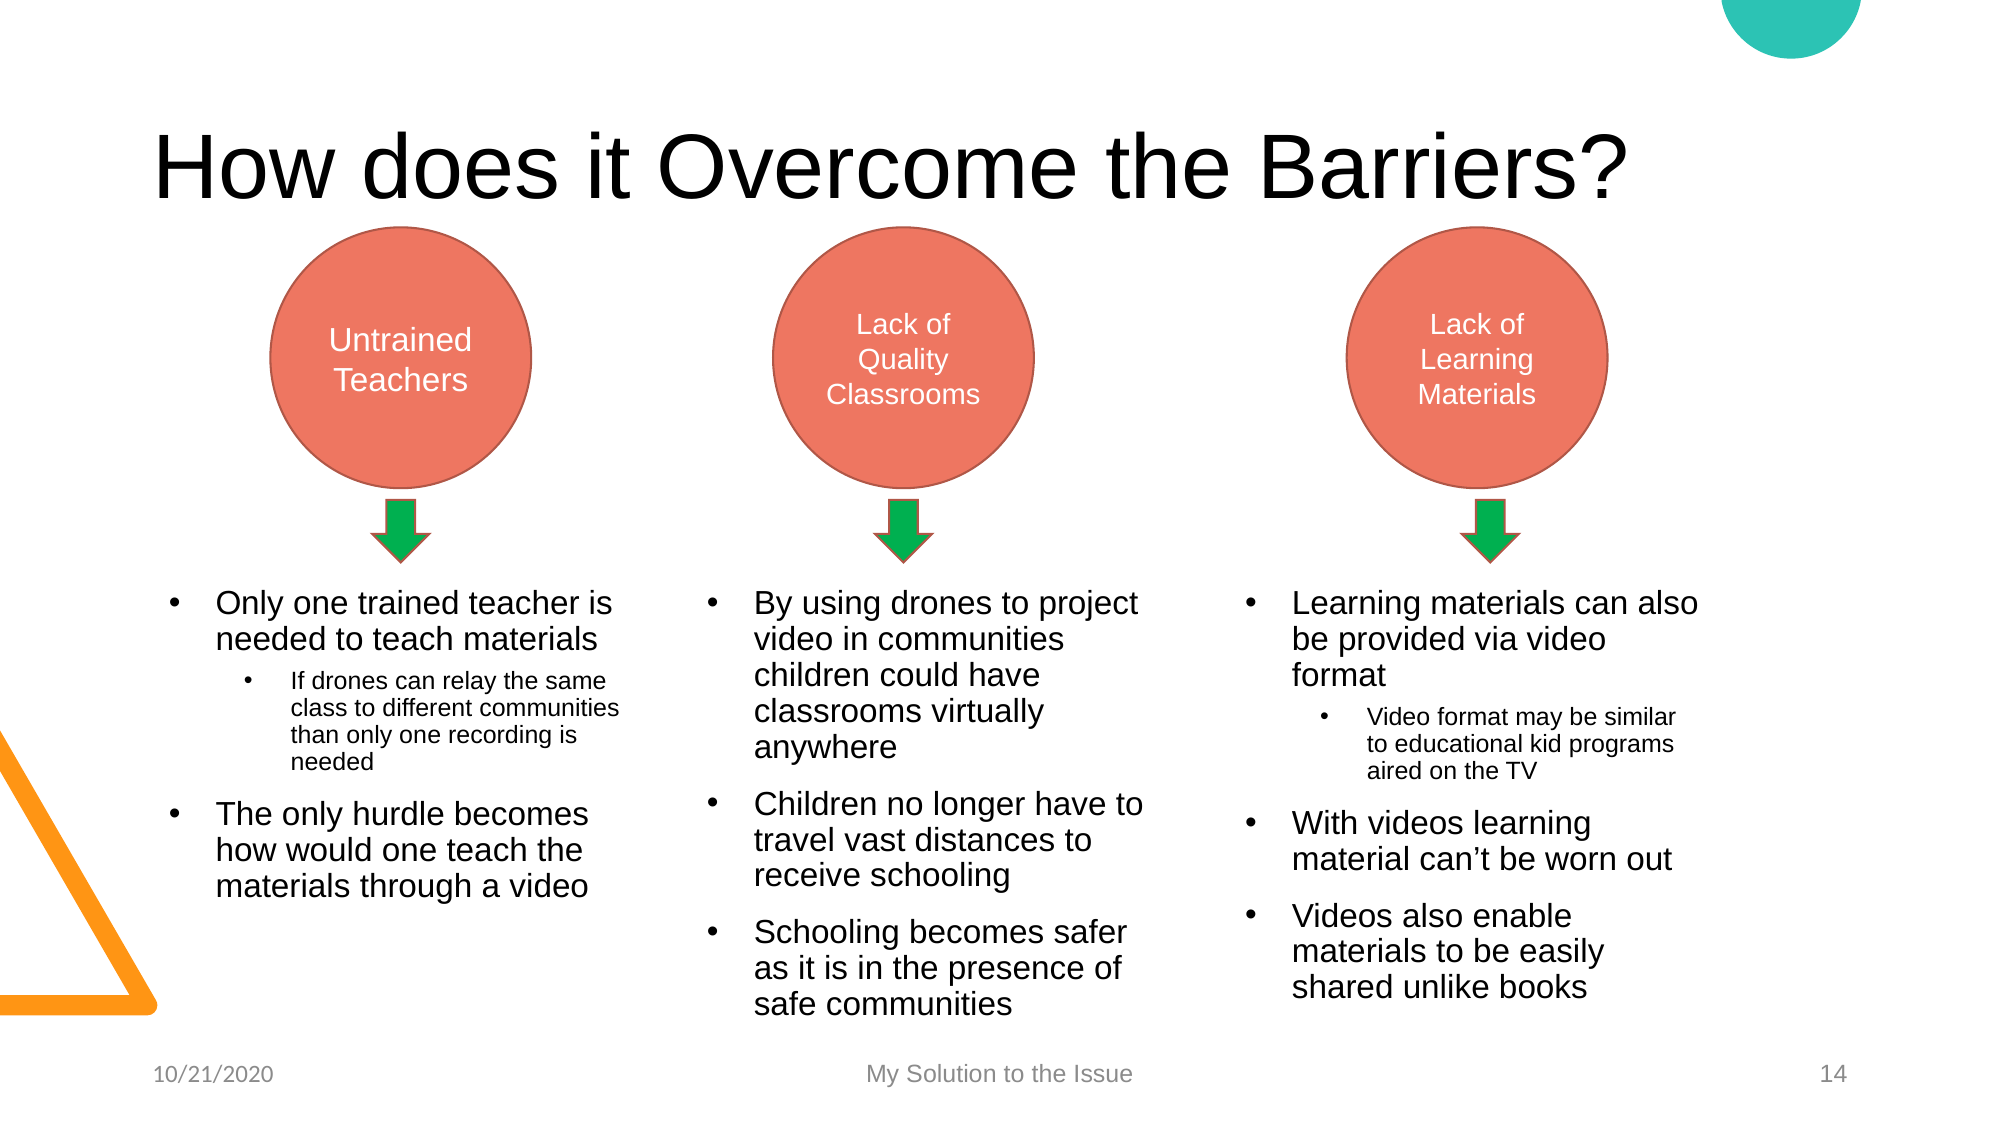

# How does it Overcome the Barriers?
Untrained Teachers
Lack of Quality Classrooms
Lack of Learning Materials

Only one trained teacher is needed to teach materials
If drones can relay the same class to different communities than only one recording is needed
The only hurdle becomes how would one teach the materials through a video

By using drones to project video in communities children could have classrooms virtually anywhere
Children no longer have to travel vast distances to receive schooling
Schooling becomes safer as it is in the presence of safe communities
Learning materials can also be provided via video format
Video format may be similar to educational kid programs aired on the TV
With videos learning material can’t be worn out
Videos also enable materials to be easily shared unlike books
10/21/2020
My Solution to the Issue
14